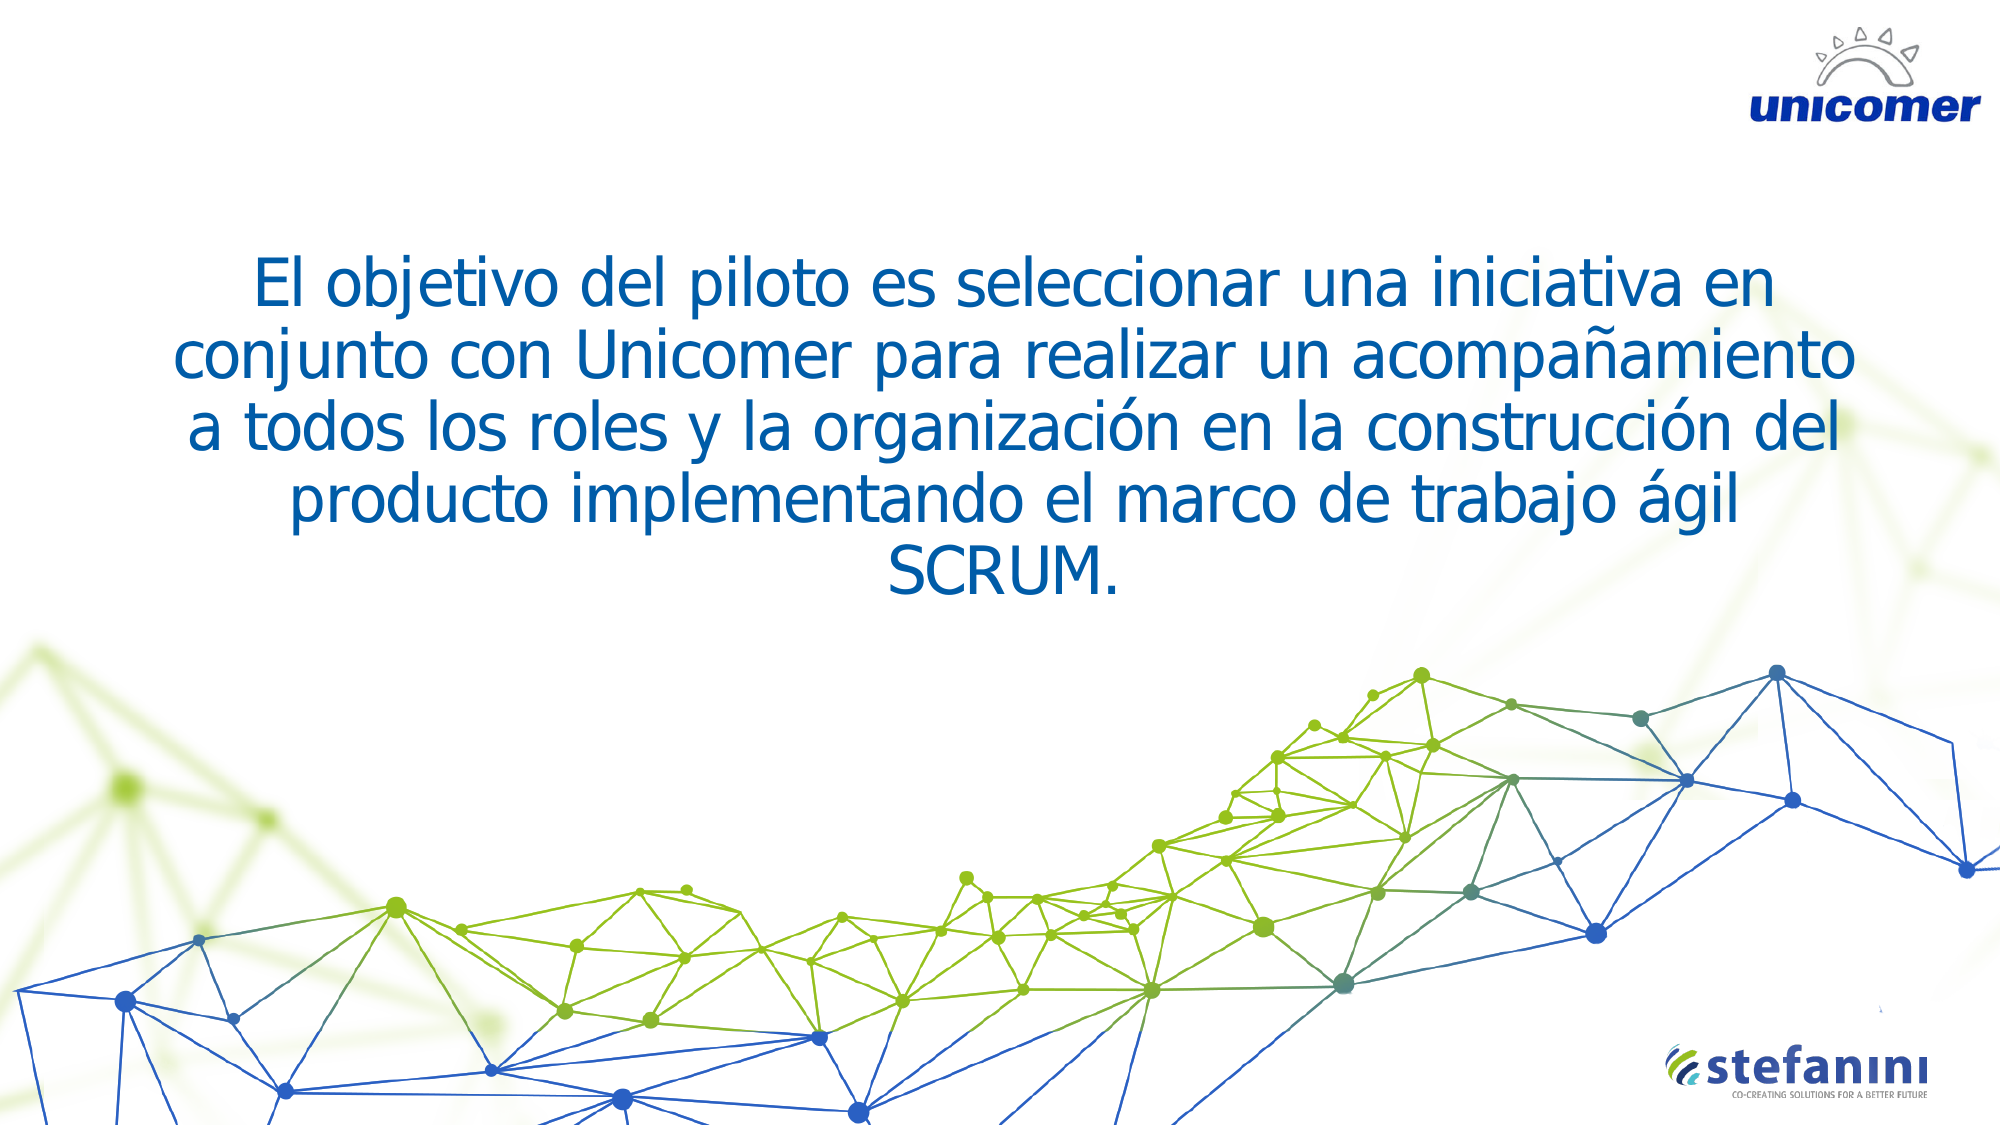

# El objetivo del piloto es seleccionar una iniciativa en conjunto con Unicomer para realizar un acompañamiento a todos los roles y la organización en la construcción del producto implementando el marco de trabajo ágil SCRUM.